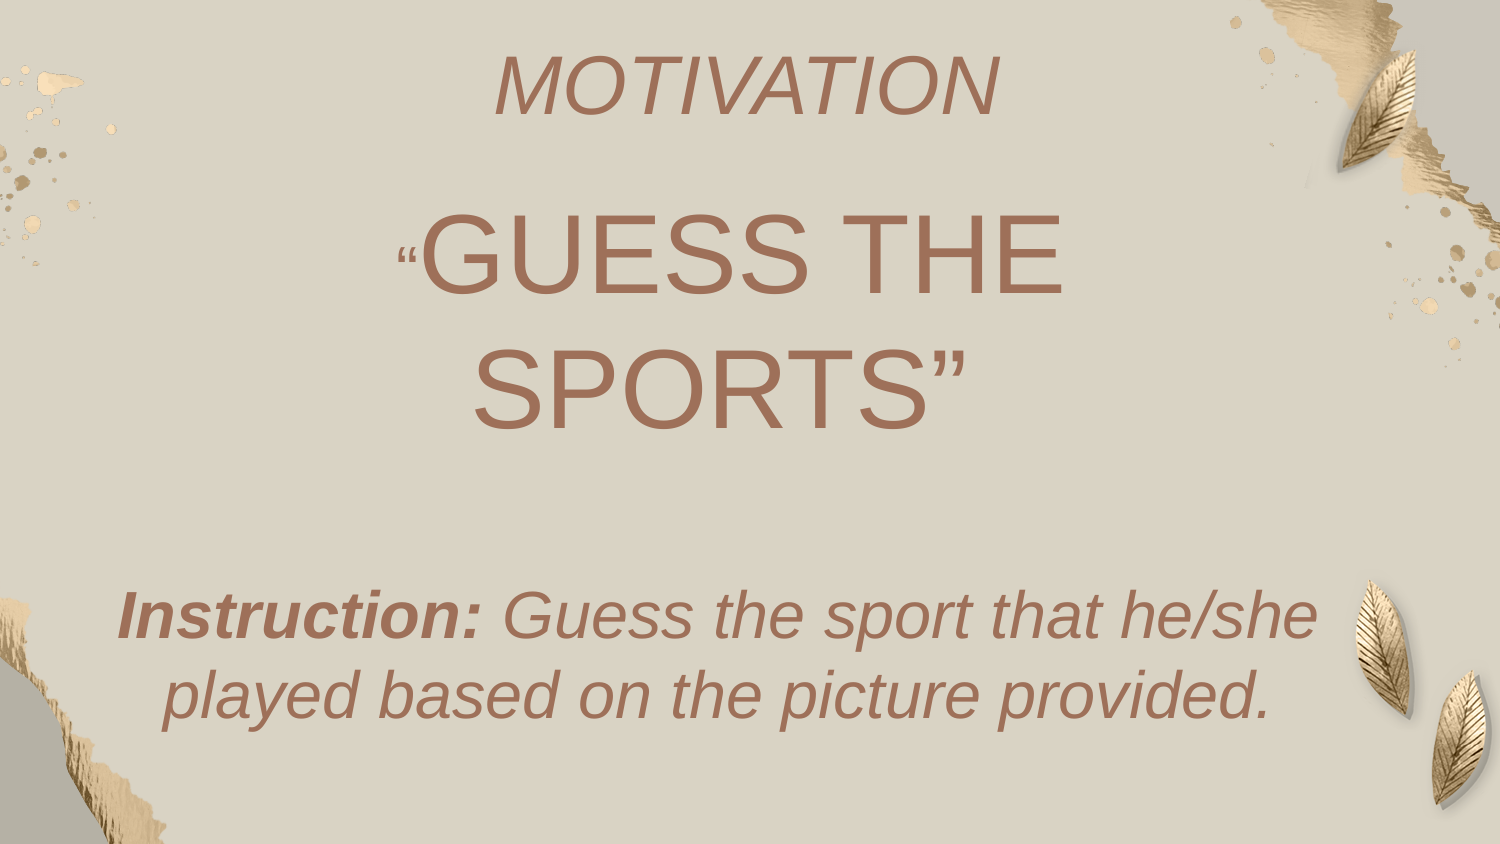

MOTIVATION
	“GUESS THE
   SPORTS”
Instruction: Guess the sport that he/she played based on the picture provided.